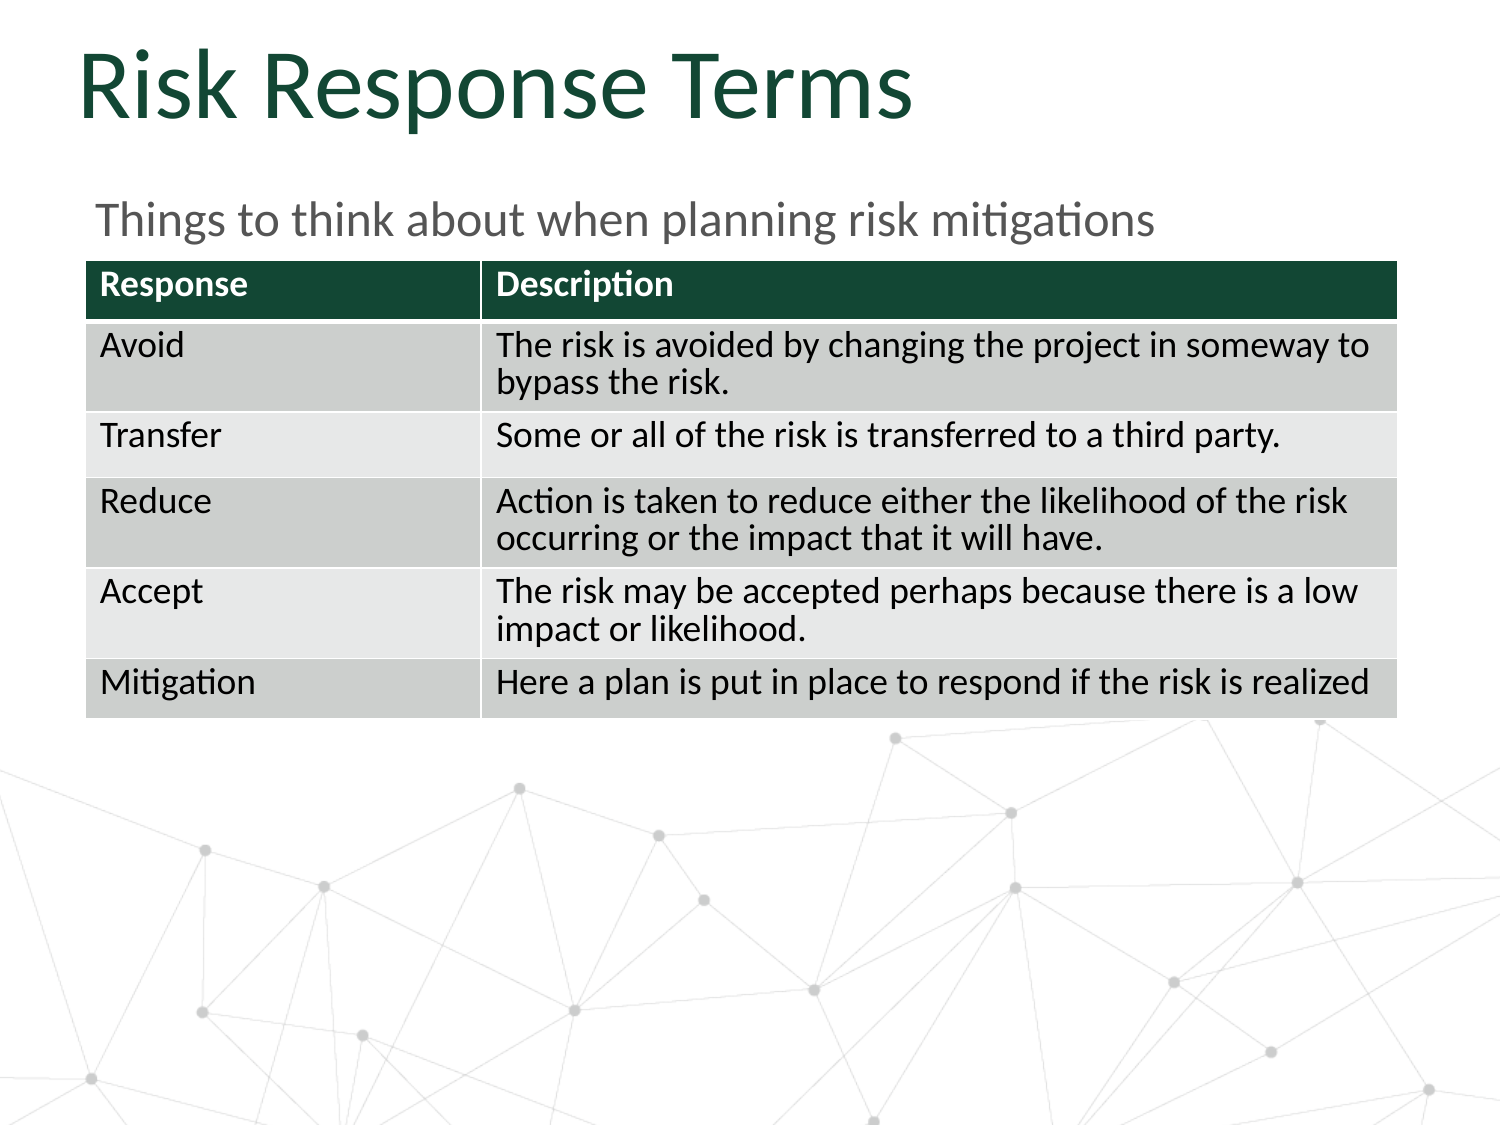

# Risk Response Terms
Things to think about when planning risk mitigations
| Response | Description |
| --- | --- |
| Avoid | The risk is avoided by changing the project in someway to bypass the risk. |
| Transfer | Some or all of the risk is transferred to a third party. |
| Reduce | Action is taken to reduce either the likelihood of the risk occurring or the impact that it will have. |
| Accept | The risk may be accepted perhaps because there is a low impact or likelihood. |
| Mitigation | Here a plan is put in place to respond if the risk is realized |